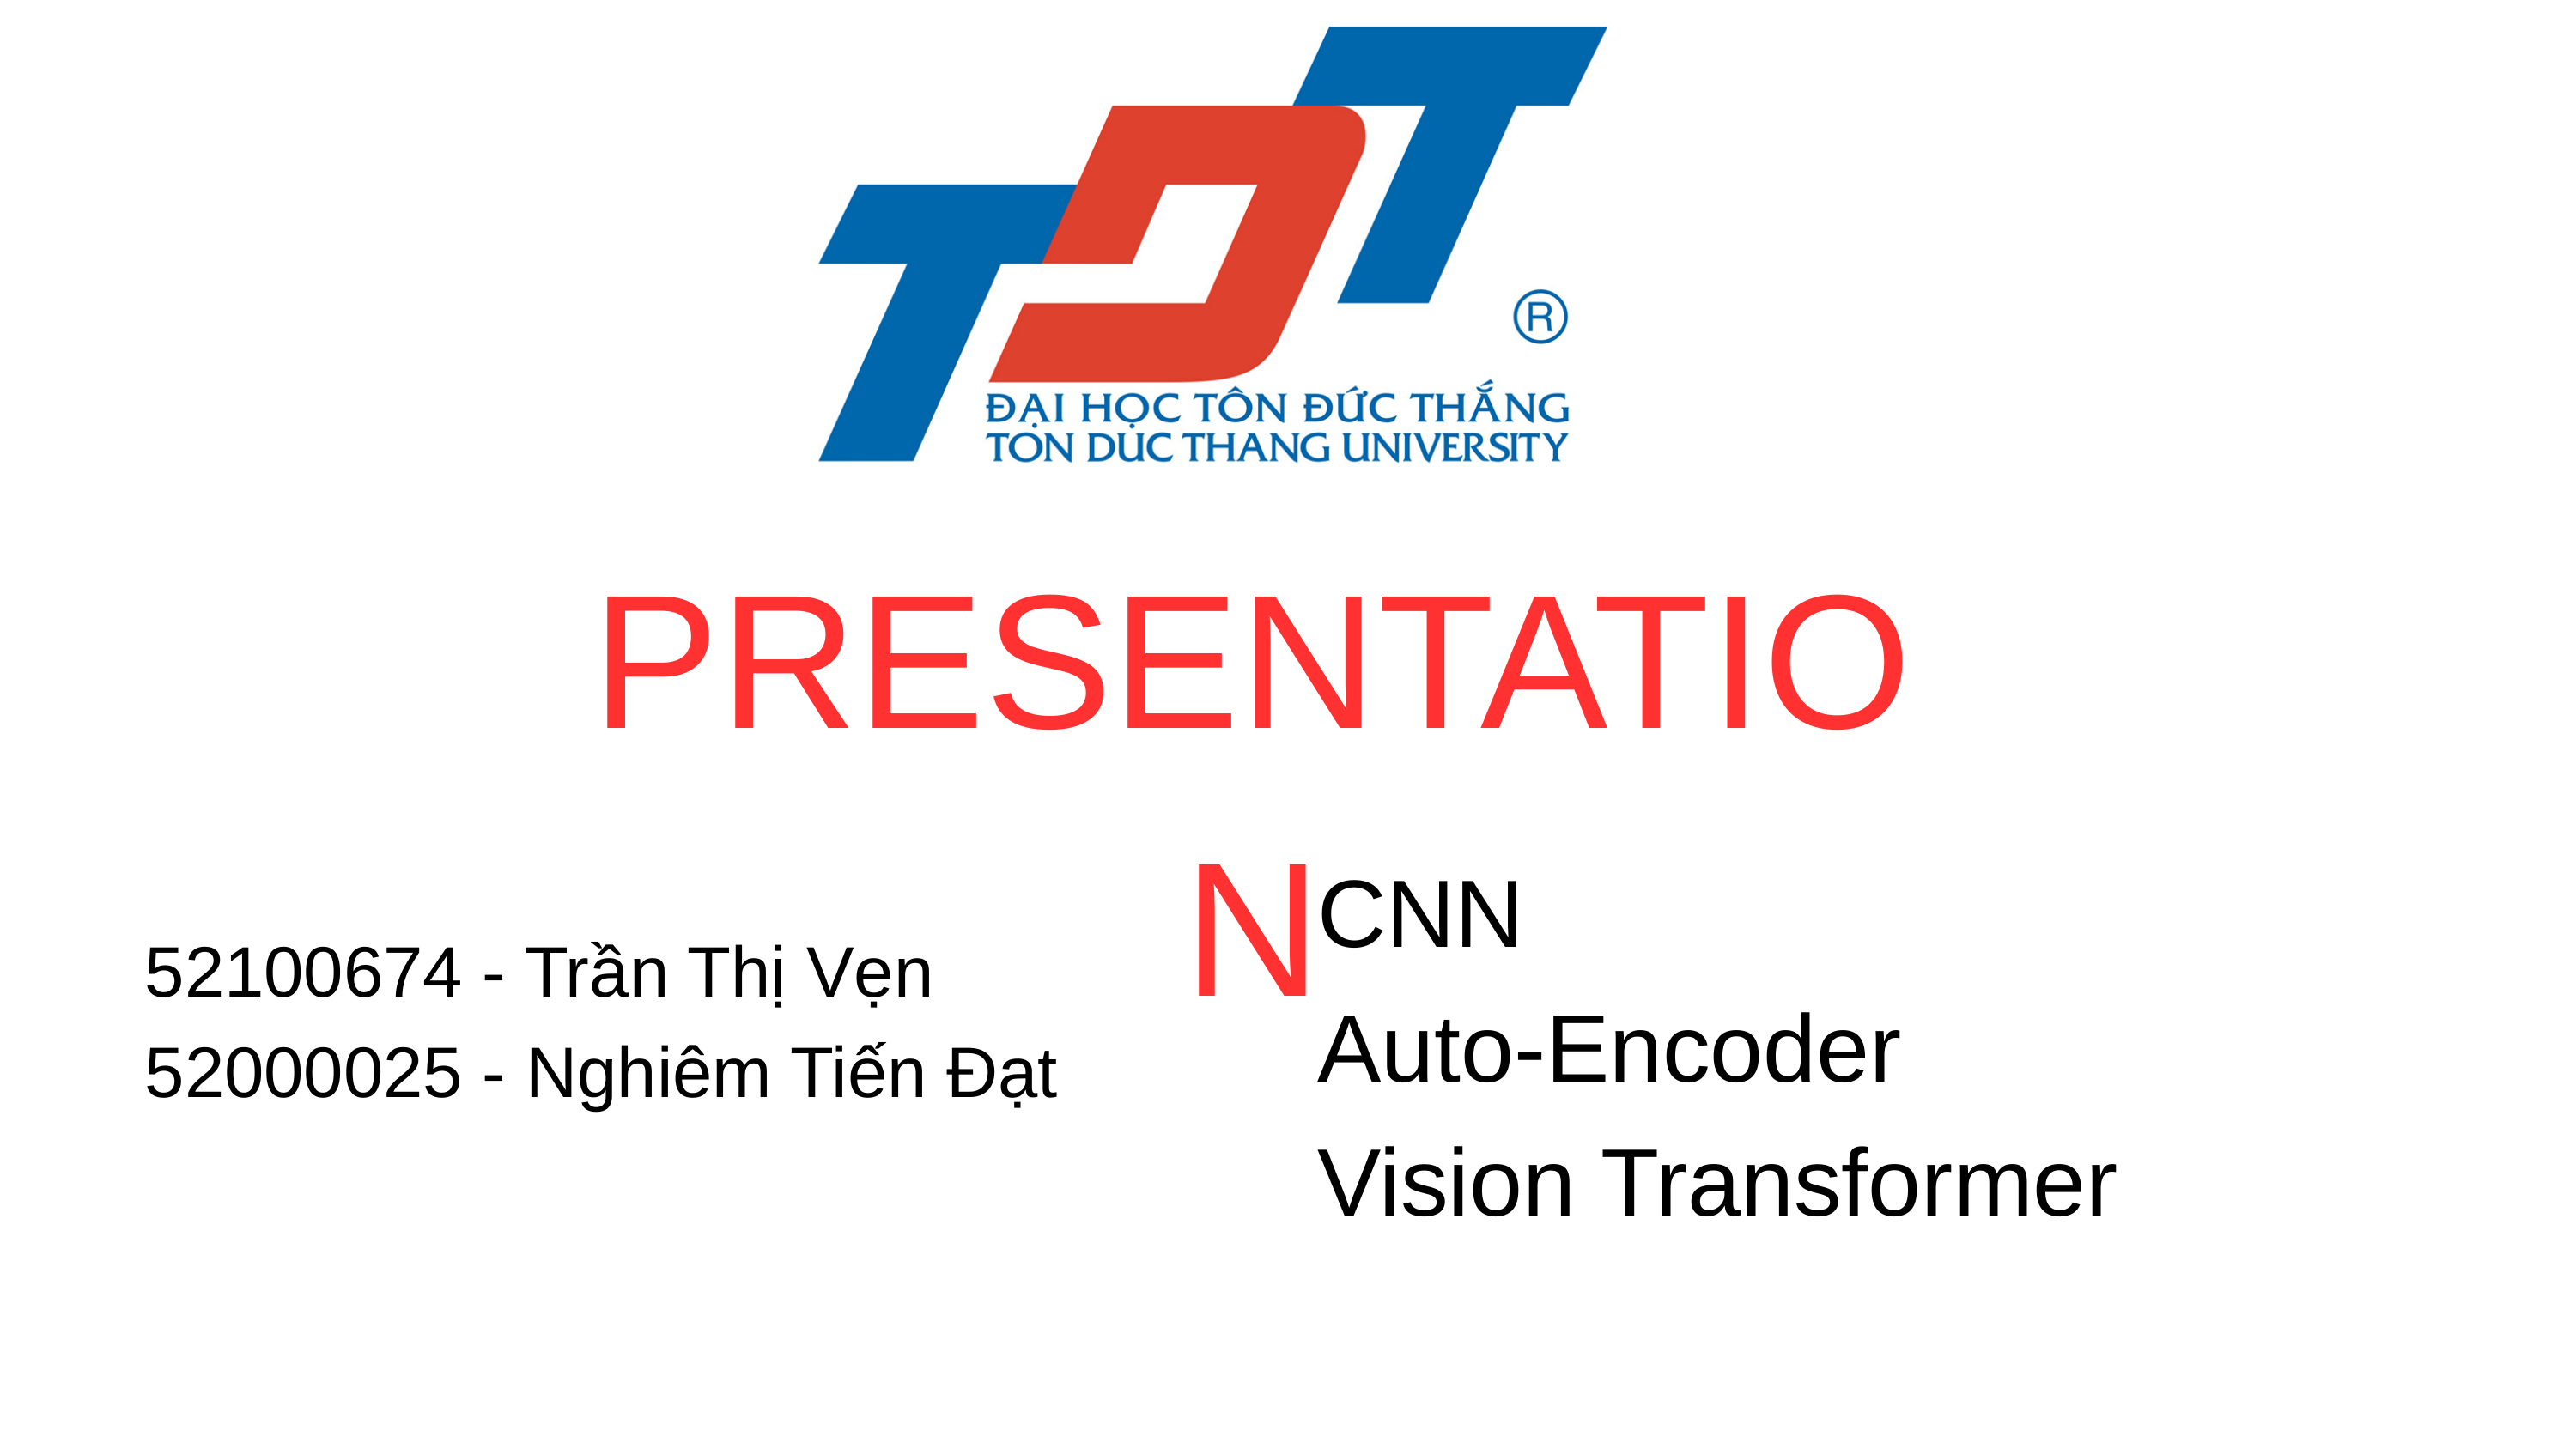

PRESENTATION

CNN
Auto-Encoder
Vision Transformer
52100674 - Trần Thị Vẹn
52000025 - Nghiêm Tiến Đạt